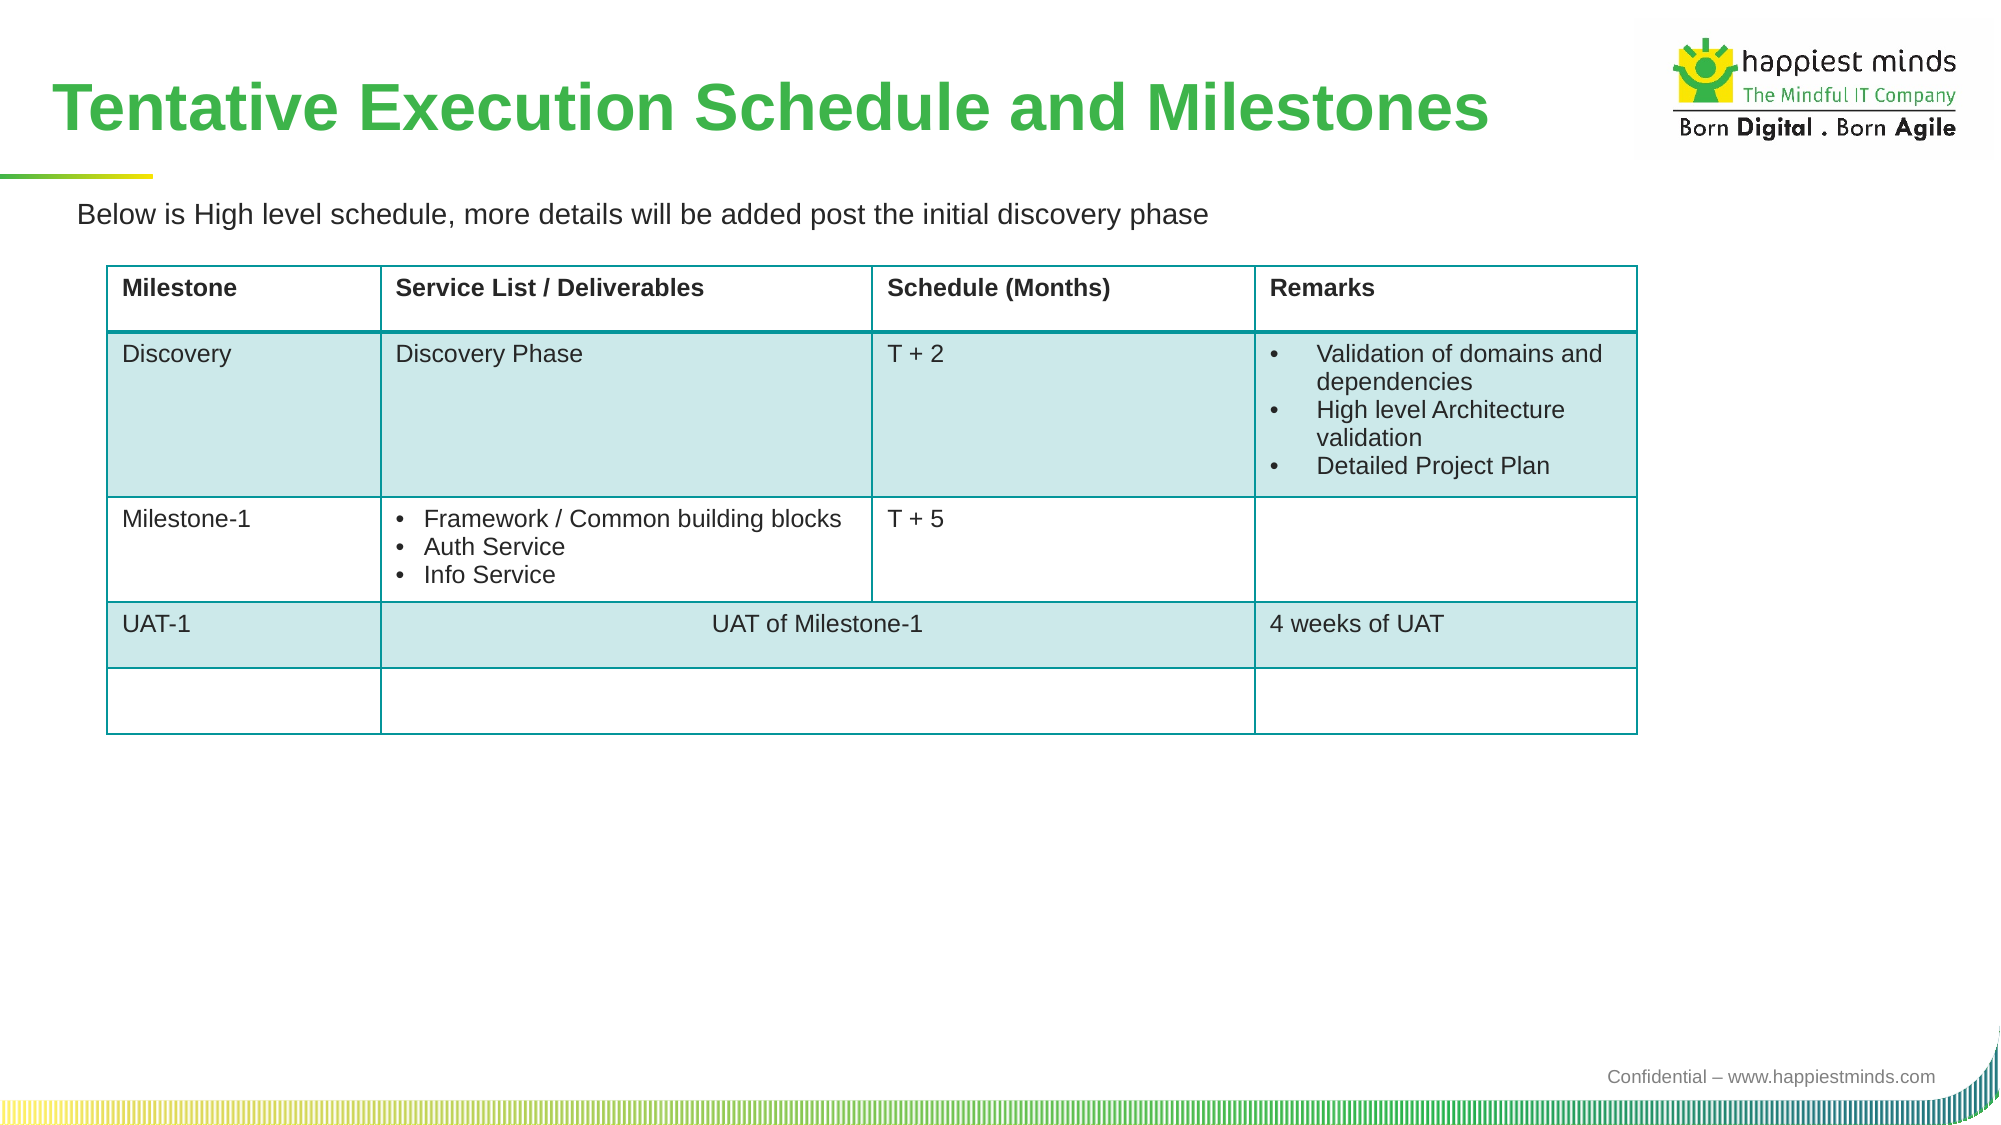

Tentative Execution Schedule and Milestones

Below is High level schedule, more details will be added post the initial discovery phase
| Milestone | Service List / Deliverables | Schedule (Months) | Remarks |
| --- | --- | --- | --- |
| Discovery | Discovery Phase | T + 2 | Validation of domains and dependencies High level Architecture validation Detailed Project Plan |
| Milestone-1 | Framework / Common building blocks Auth Service Info Service | T + 5 |  |
| UAT-1 | UAT of Milestone-1 |  | 4 weeks of UAT |
|  |  |  |  |